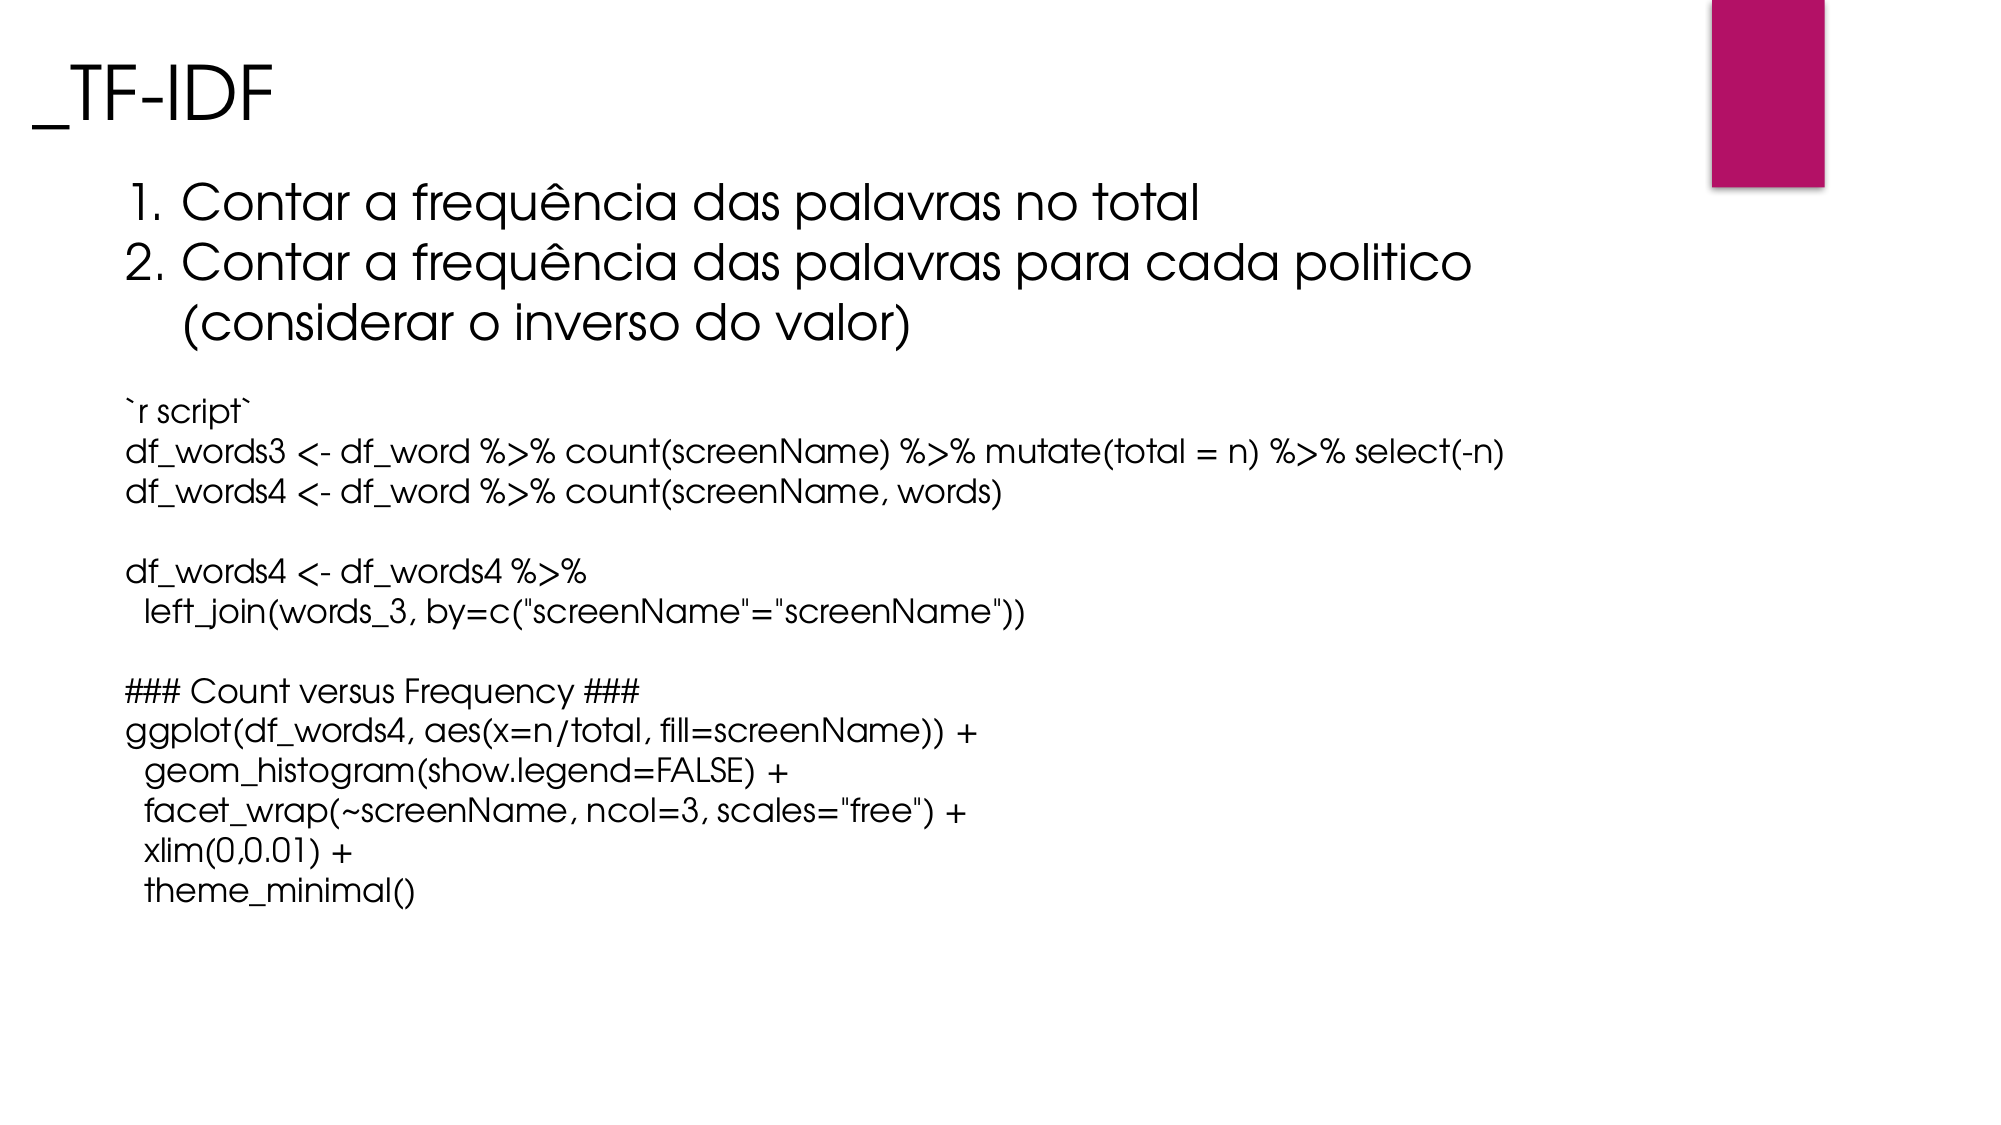

_TF-IDF
Contar a frequência das palavras no total
Contar a frequência das palavras para cada politico (considerar o inverso do valor)

`r script`
df_words3 <- df_word %>% count(screenName) %>% mutate(total = n) %>% select(-n)
df_words4 <- df_word %>% count(screenName, words)

df_words4 <- df_words4 %>%
  left_join(words_3, by=c("screenName"="screenName"))

### Count versus Frequency ###
ggplot(df_words4, aes(x=n/total, fill=screenName)) +
  geom_histogram(show.legend=FALSE) +
  facet_wrap(~screenName, ncol=3, scales="free") +
  xlim(0,0.01) +
  theme_minimal()